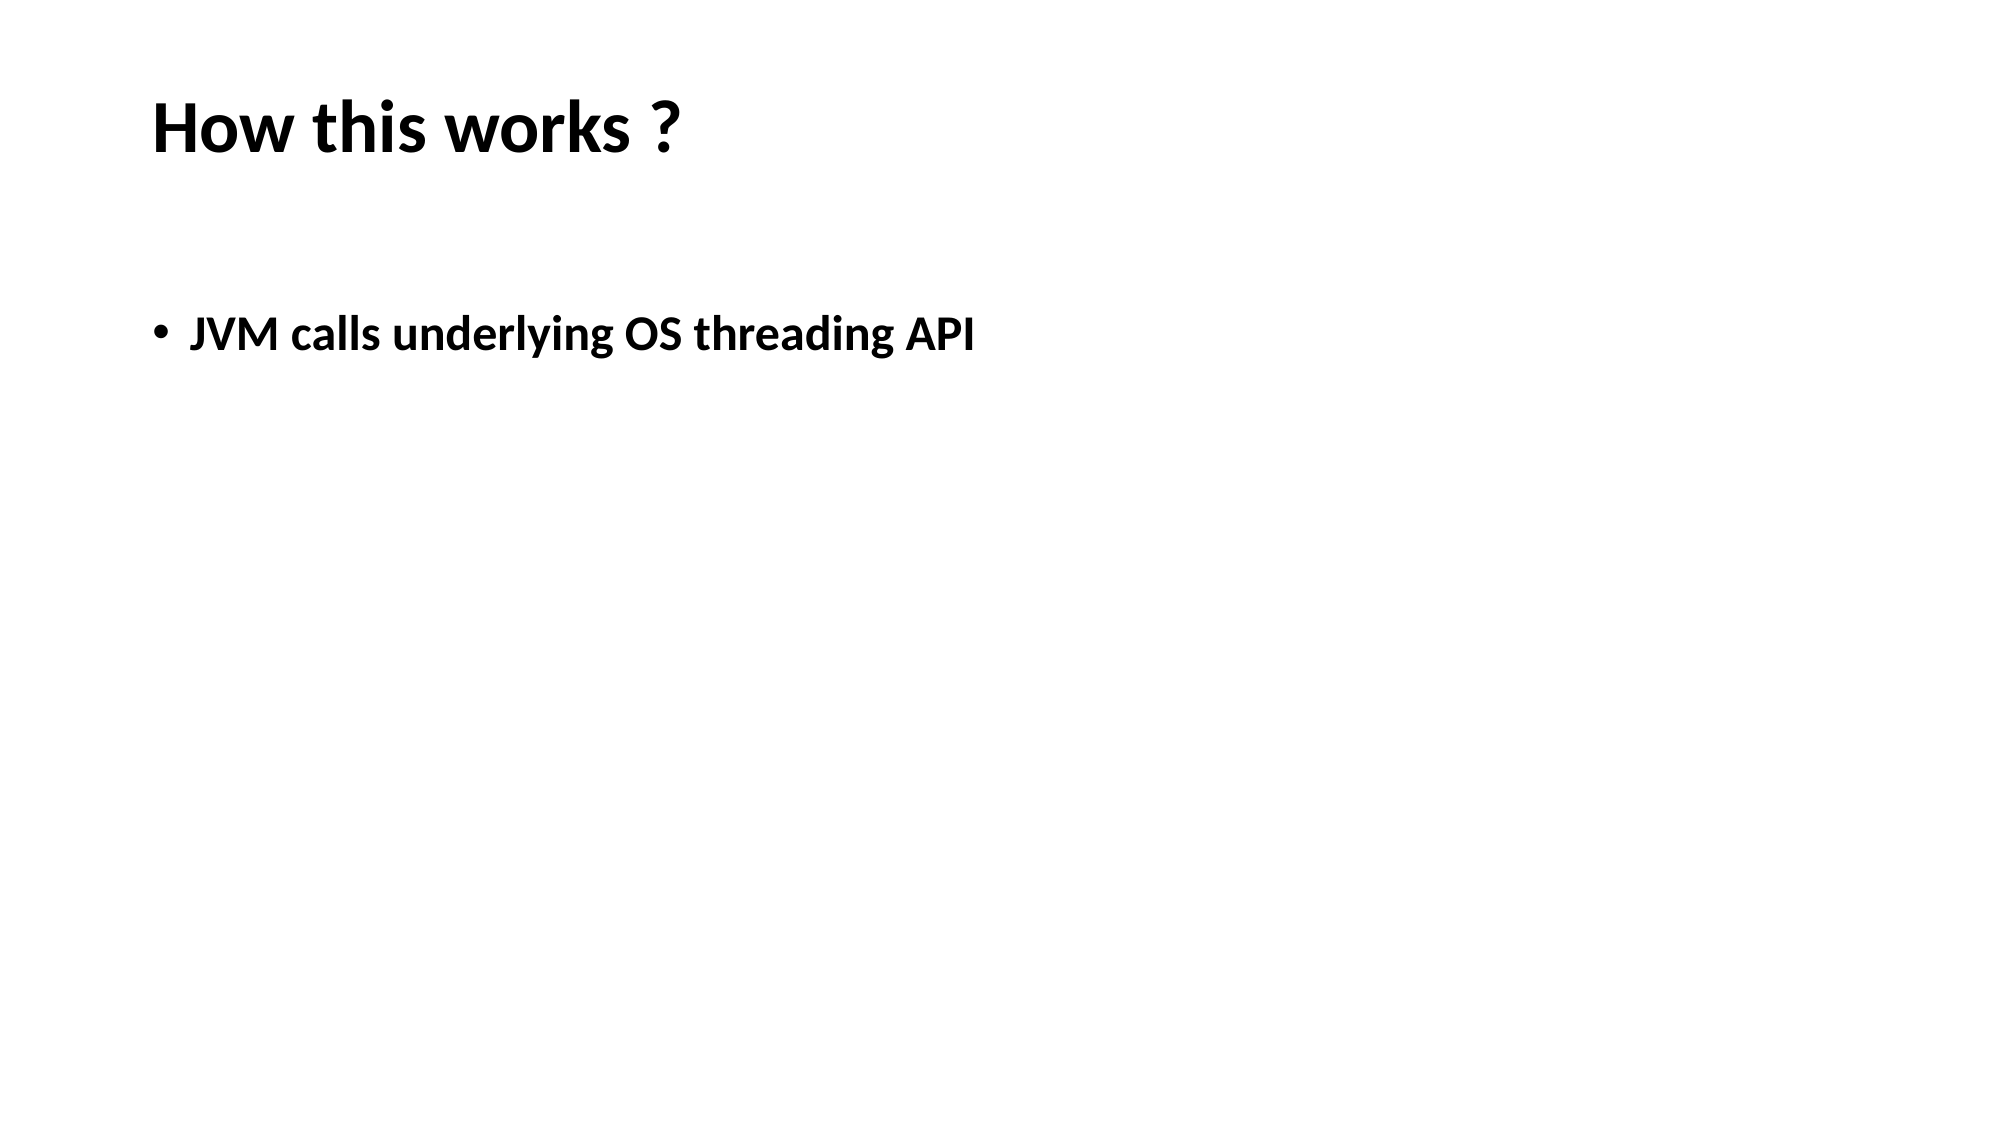

# How this works ?
JVM calls underlying OS threading API